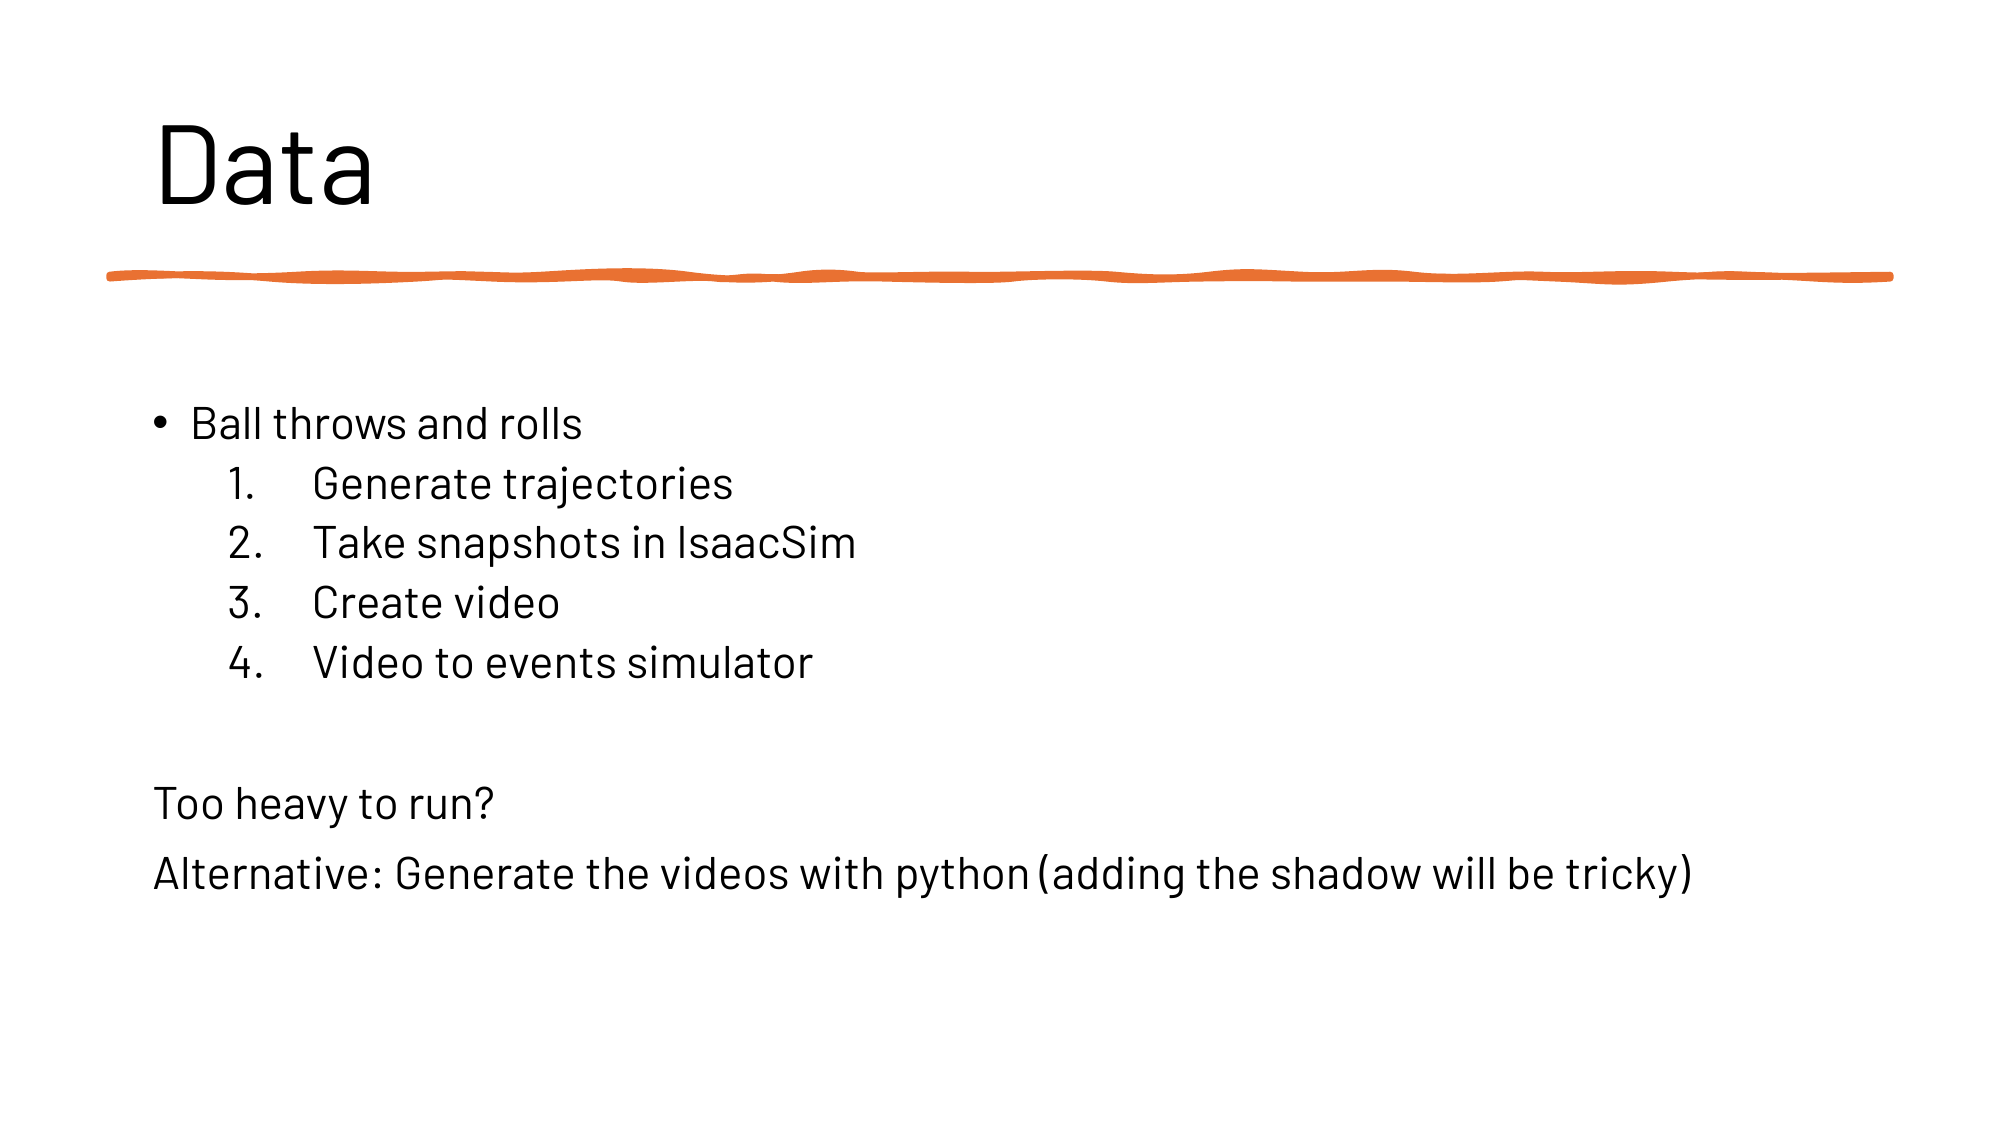

# Data

Ball throws and rolls
Generate trajectories
Take snapshots in IsaacSim
Create video
Video to events simulator

Too heavy to run?
Alternative: Generate the videos with python (adding the shadow will be tricky)